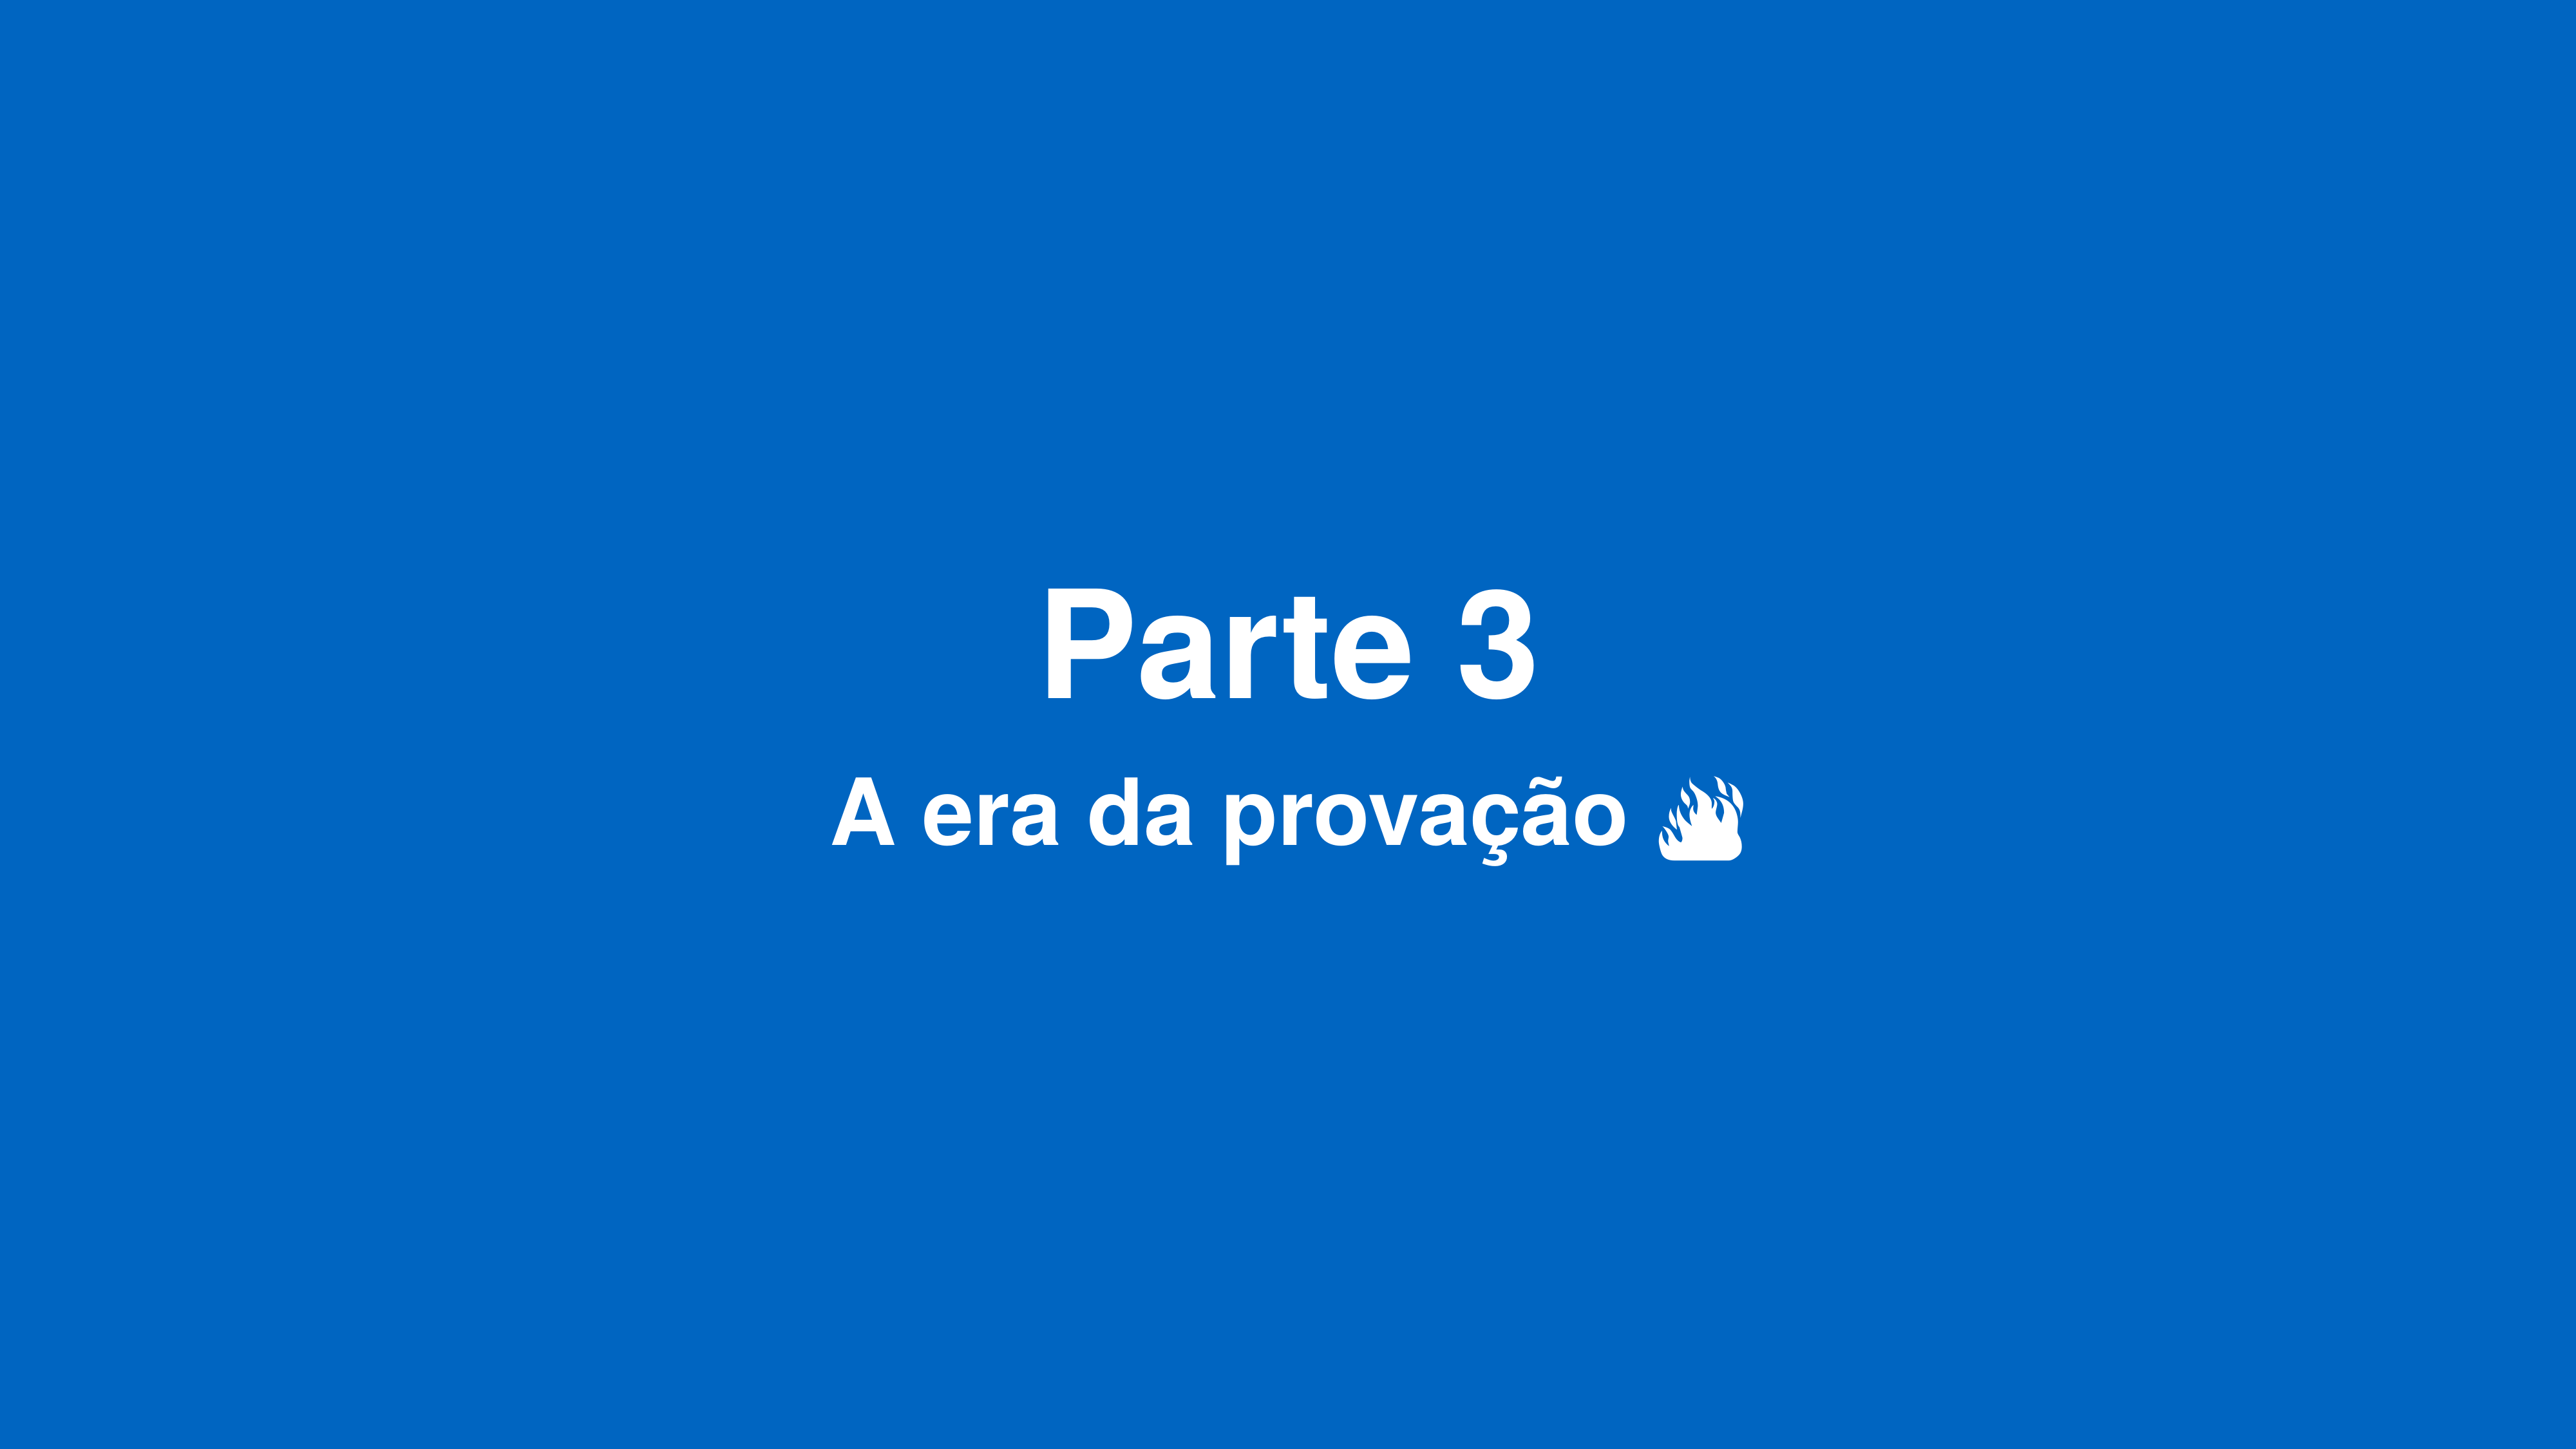

Parte 3
A era da provação 🔥